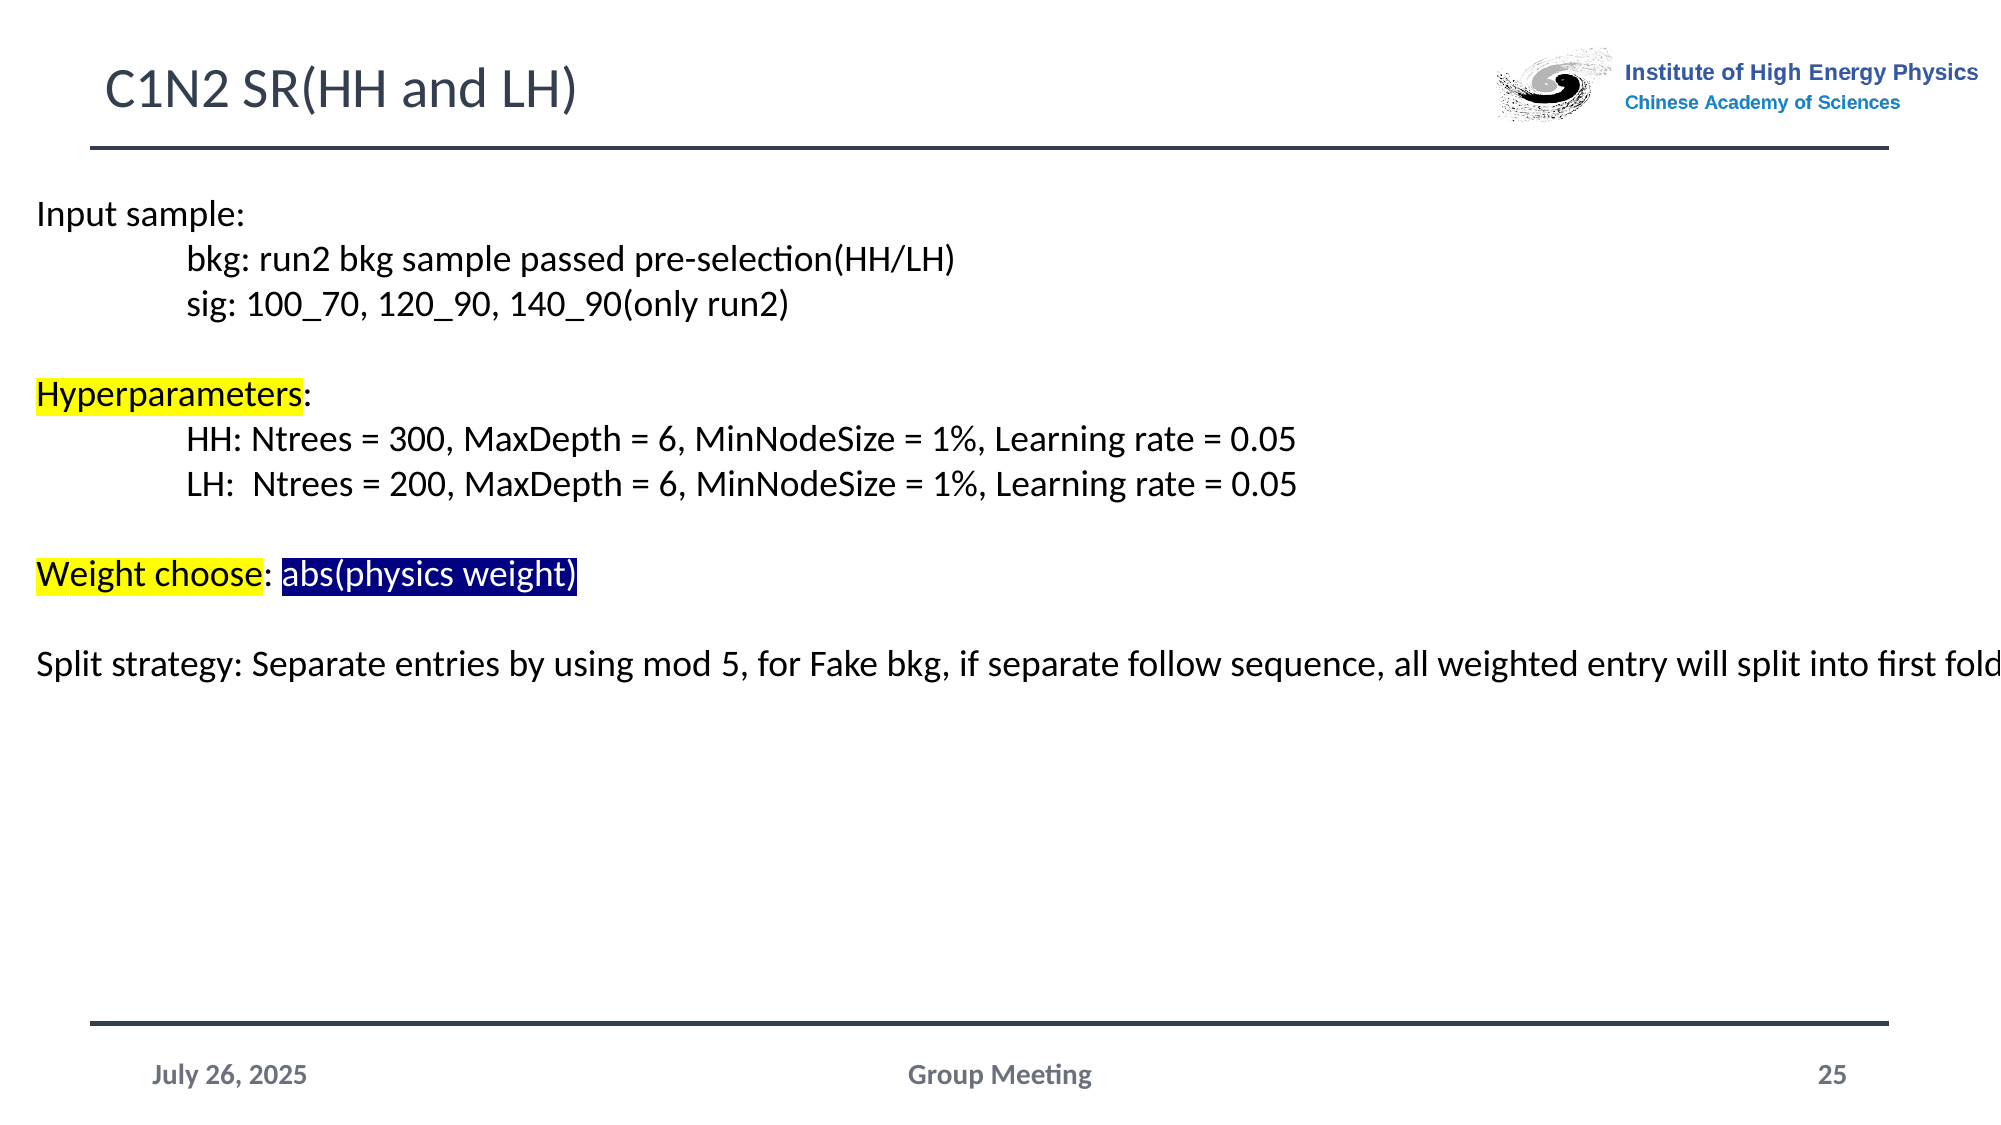

C1N2 SR(HH and LH)
Input sample:
	bkg: run2 bkg sample passed pre-selection(HH/LH)
	sig: 100_70, 120_90, 140_90(only run2)
Hyperparameters:
	HH: Ntrees = 300, MaxDepth = 6, MinNodeSize = 1%, Learning rate = 0.05
	LH:  Ntrees = 200, MaxDepth = 6, MinNodeSize = 1%, Learning rate = 0.05

Weight choose: abs(physics weight)

Split strategy: Separate entries by using mod 5, for Fake bkg, if separate follow sequence, all weighted entry will split into first fold
July 26, 2025
Group Meeting
25